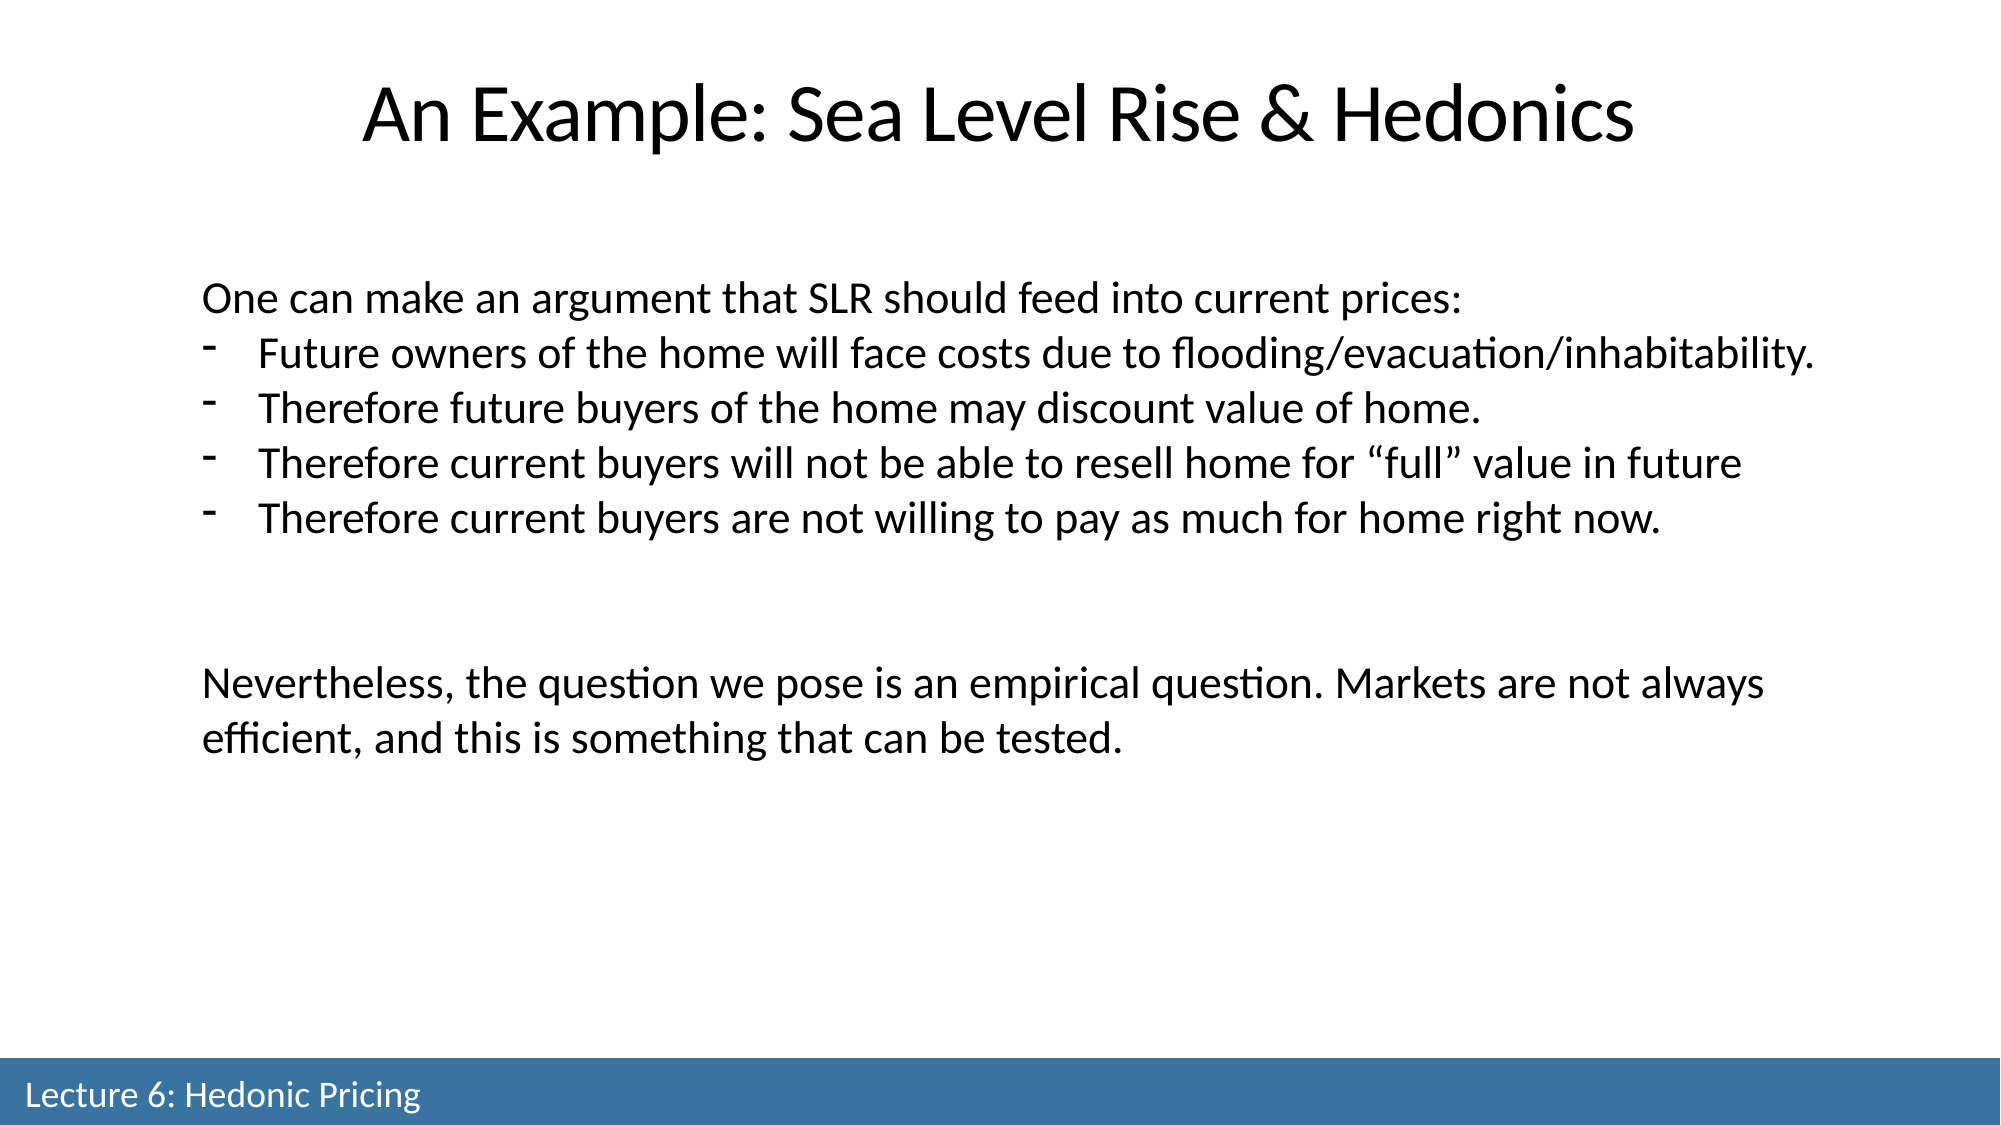

An Example: Sea Level Rise & Hedonics

One can make an argument that SLR should feed into current prices:
Future owners of the home will face costs due to flooding/evacuation/inhabitability.
Therefore future buyers of the home may discount value of home.
Therefore current buyers will not be able to resell home for “full” value in future
Therefore current buyers are not willing to pay as much for home right now.

Nevertheless, the question we pose is an empirical question. Markets are not always efficient, and this is something that can be tested.